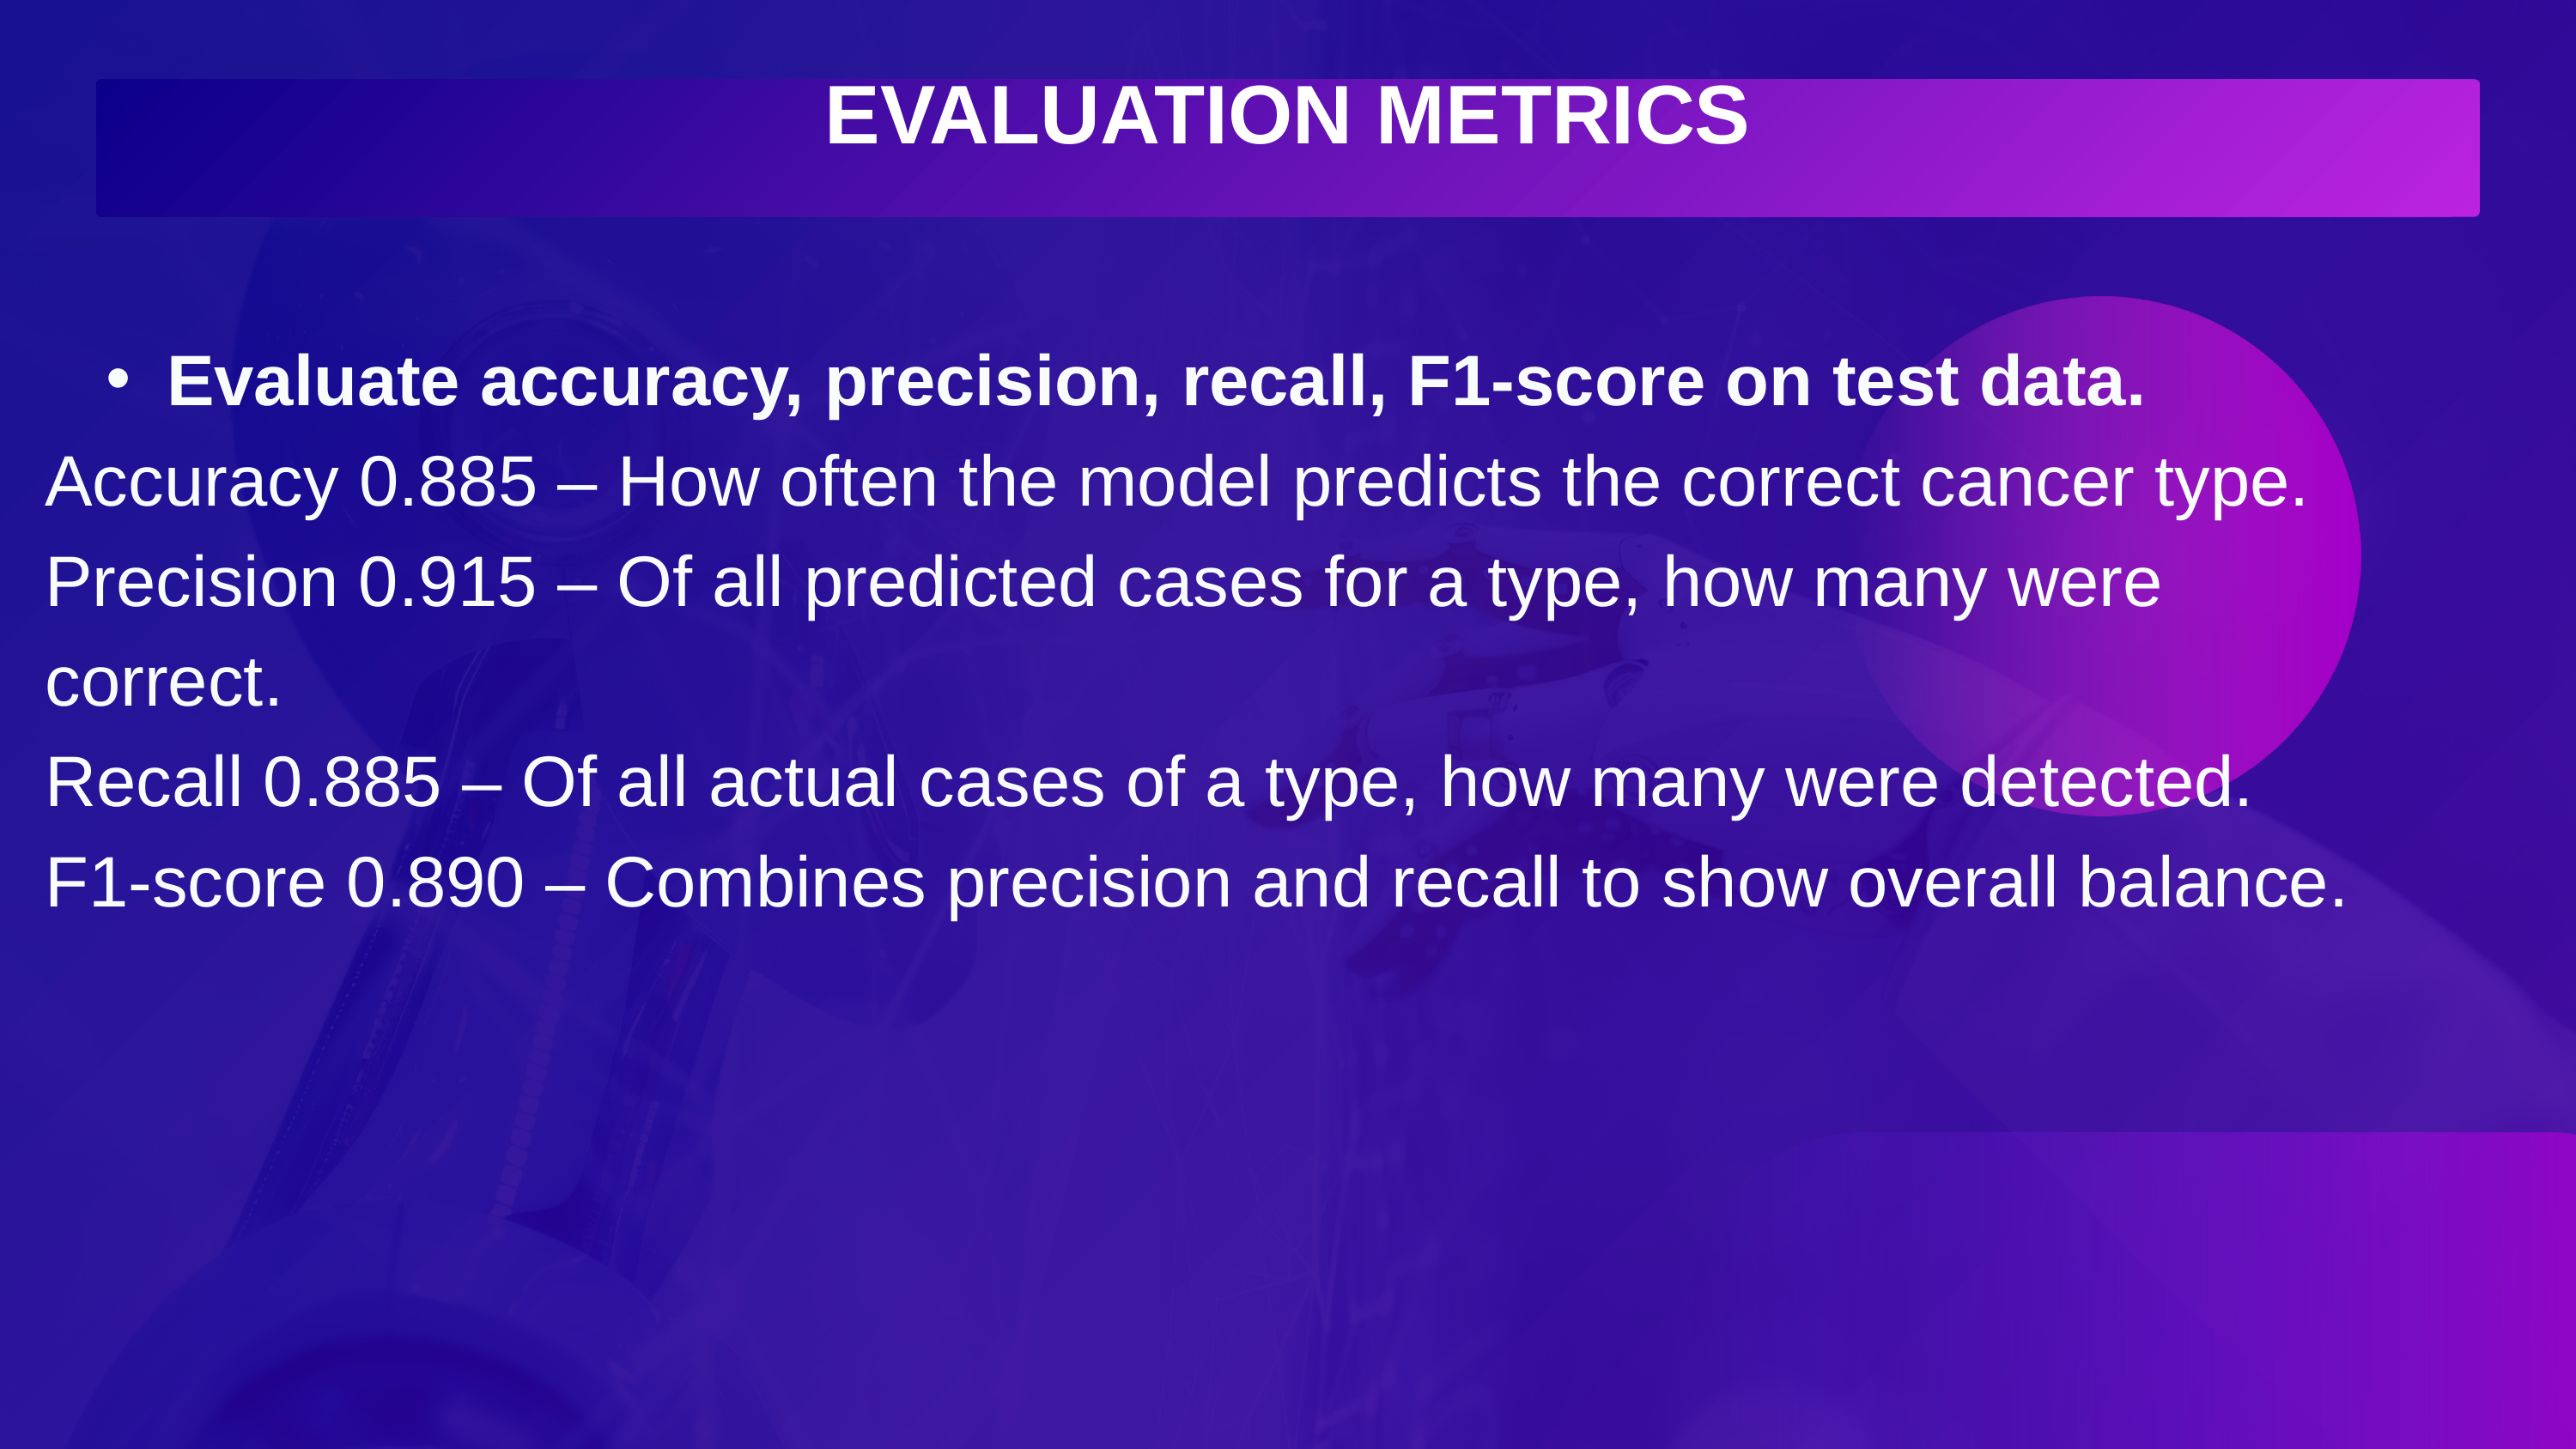

EVALUATION METRICS

Evaluate accuracy, precision, recall, F1-score on test data.
Accuracy 0.885 – How often the model predicts the correct cancer type.
Precision 0.915 – Of all predicted cases for a type, how many were correct.
Recall 0.885 – Of all actual cases of a type, how many were detected.
F1-score 0.890 – Combines precision and recall to show overall balance.